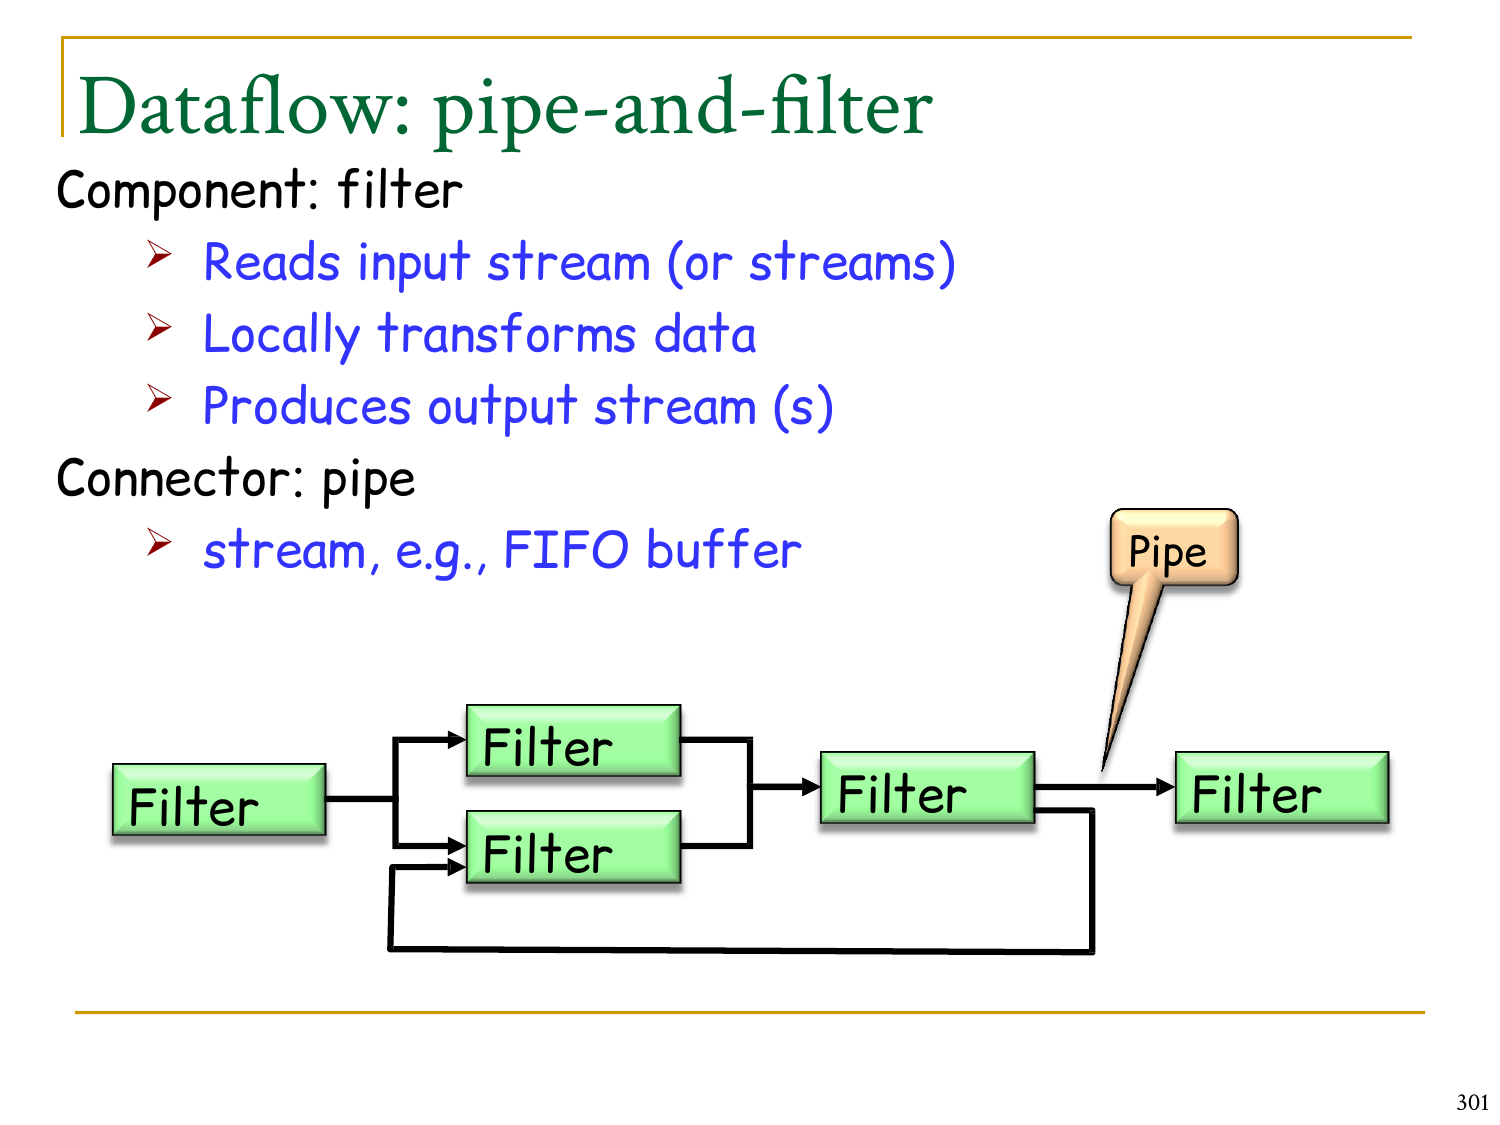

# Dataflow: pipe-and-filter
Component: filter
Reads input stream (or streams)
Locally transforms data
Produces output stream (s)
Connector: pipe
stream, e.g., FIFO buffer

Pipe

Filter

Filter
Filter
Filter

Filter
301